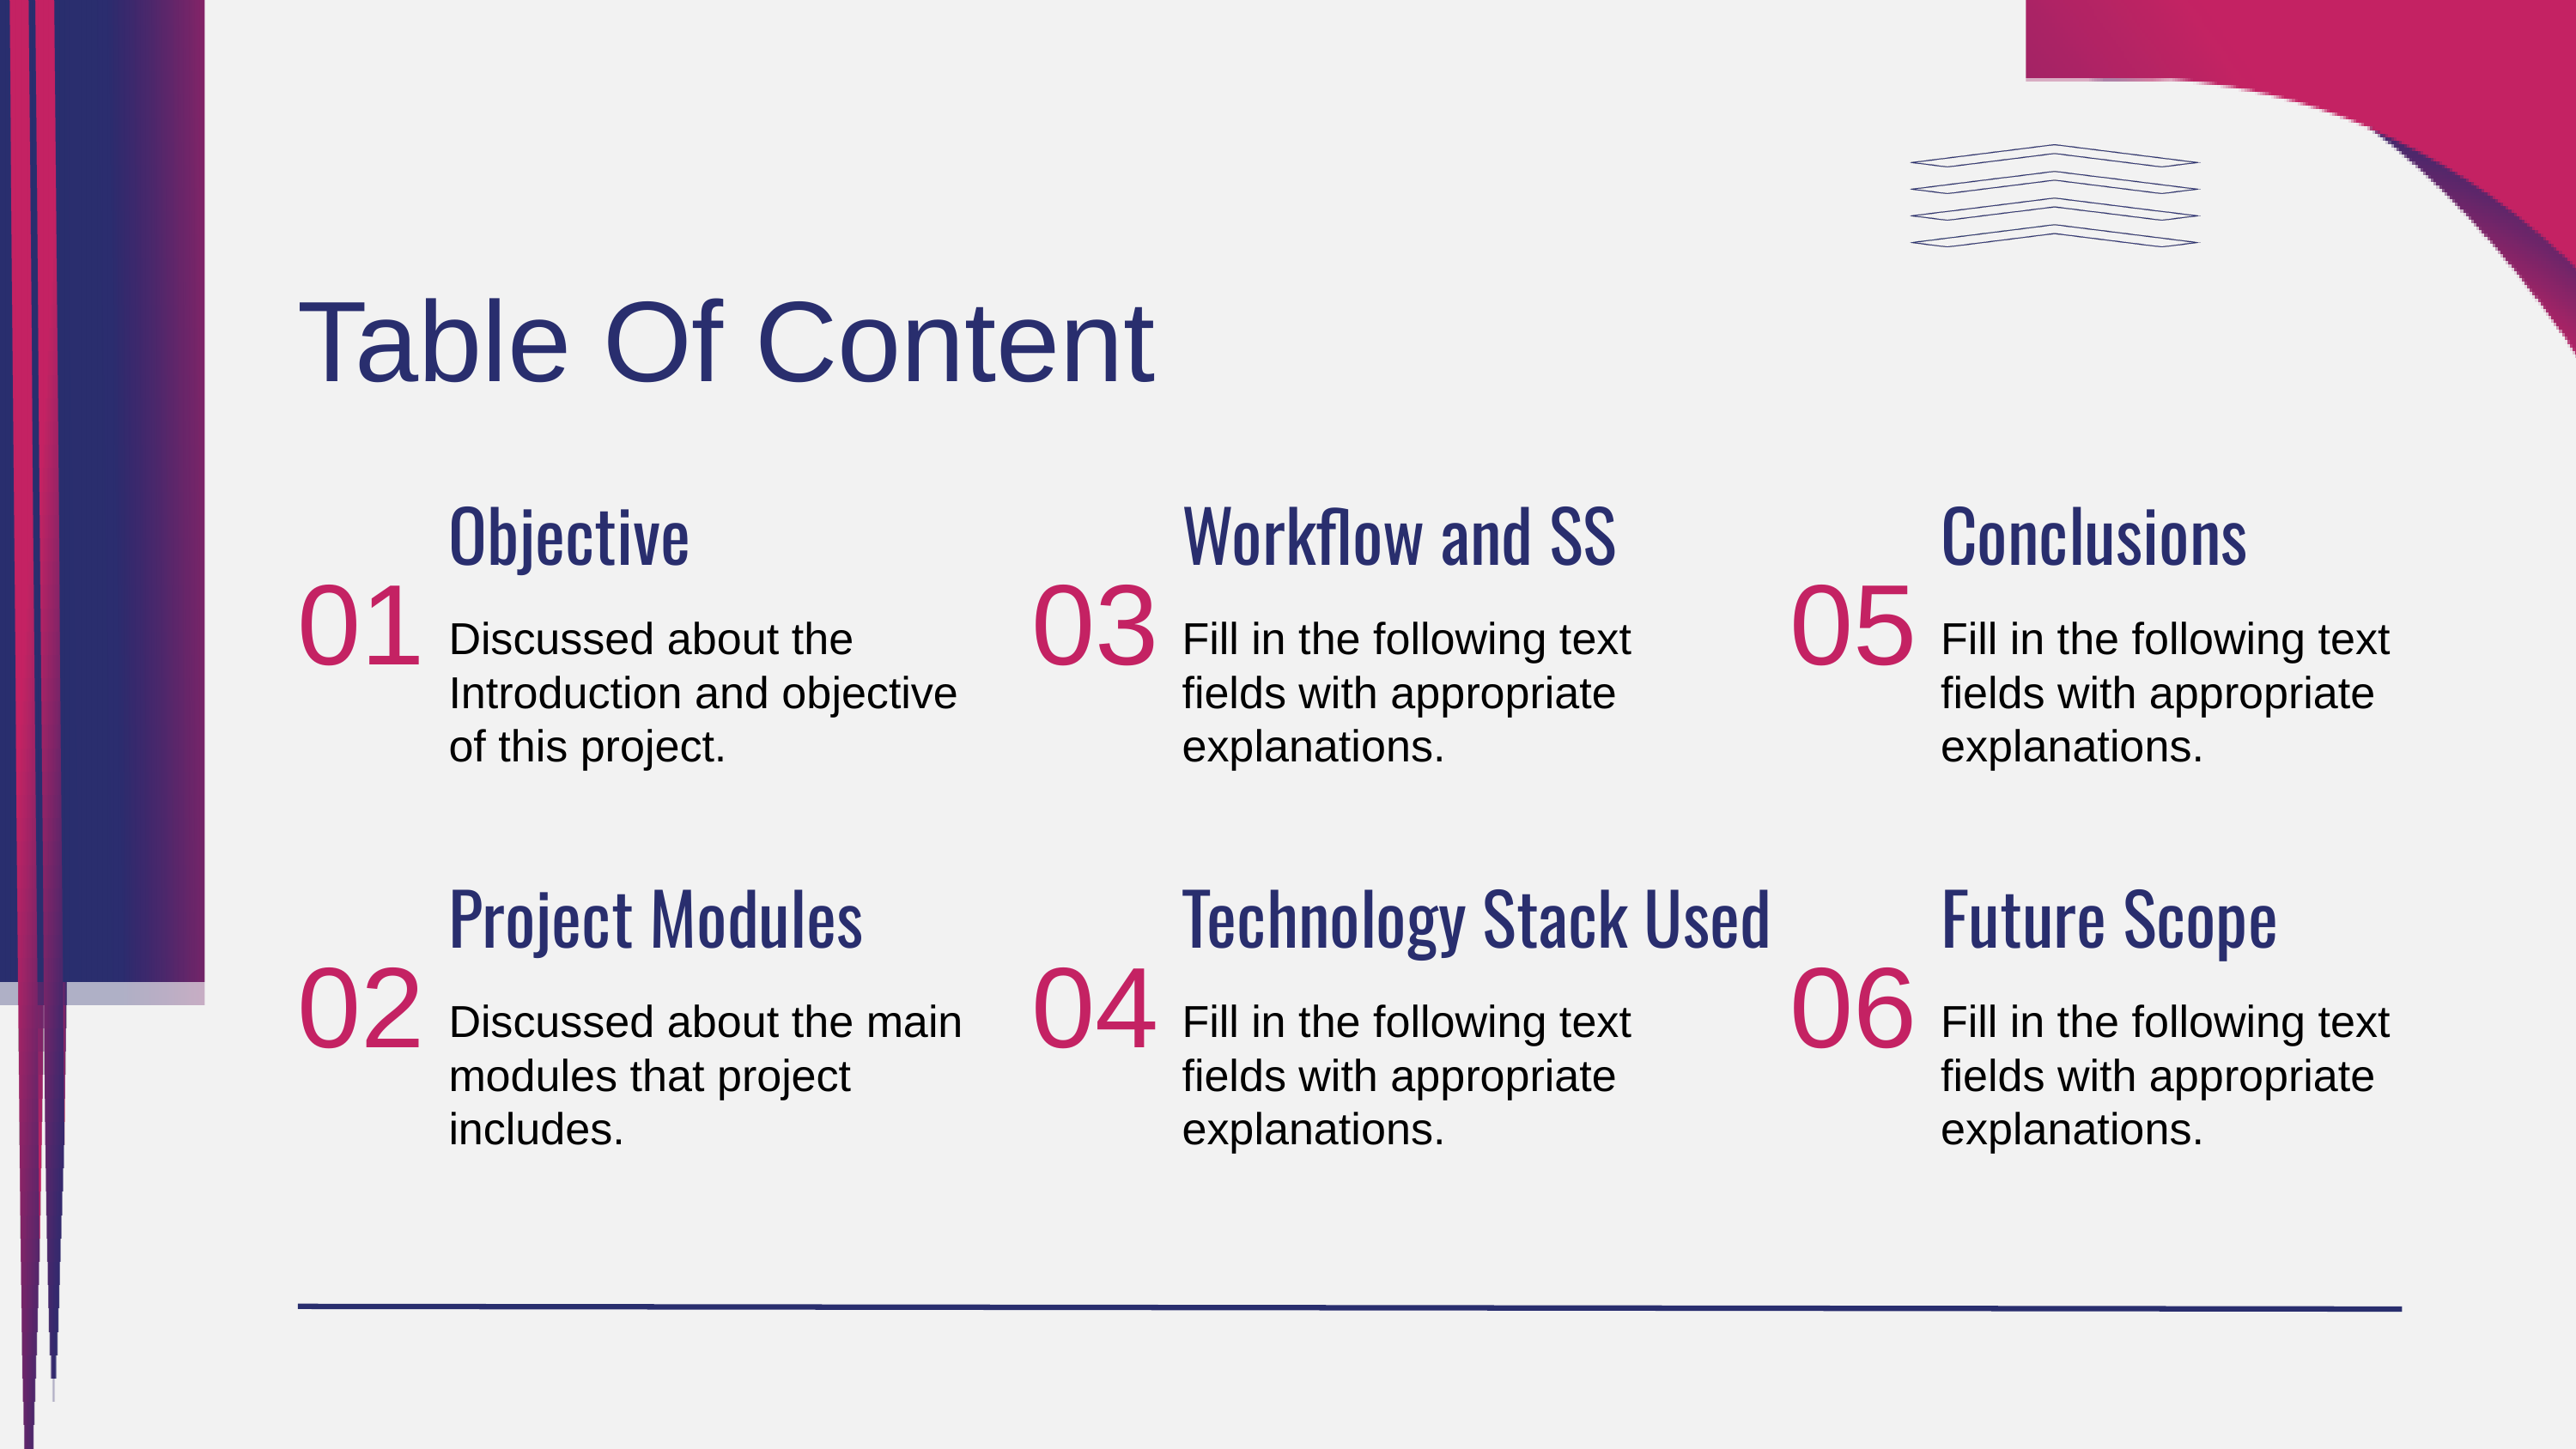

Table Of Content
Objective
Workflow and SS
Conclusions

01
03
05
Discussed about the Introduction and objective of this project.
Fill in the following text
fields with appropriate
explanations.
Fill in the following text
fields with appropriate
explanations.
Project Modules
Technology Stack Used
Future Scope
02
04
06
Discussed about the main modules that project includes.
Fill in the following text
fields with appropriate
explanations.
Fill in the following text
fields with appropriate
explanations.